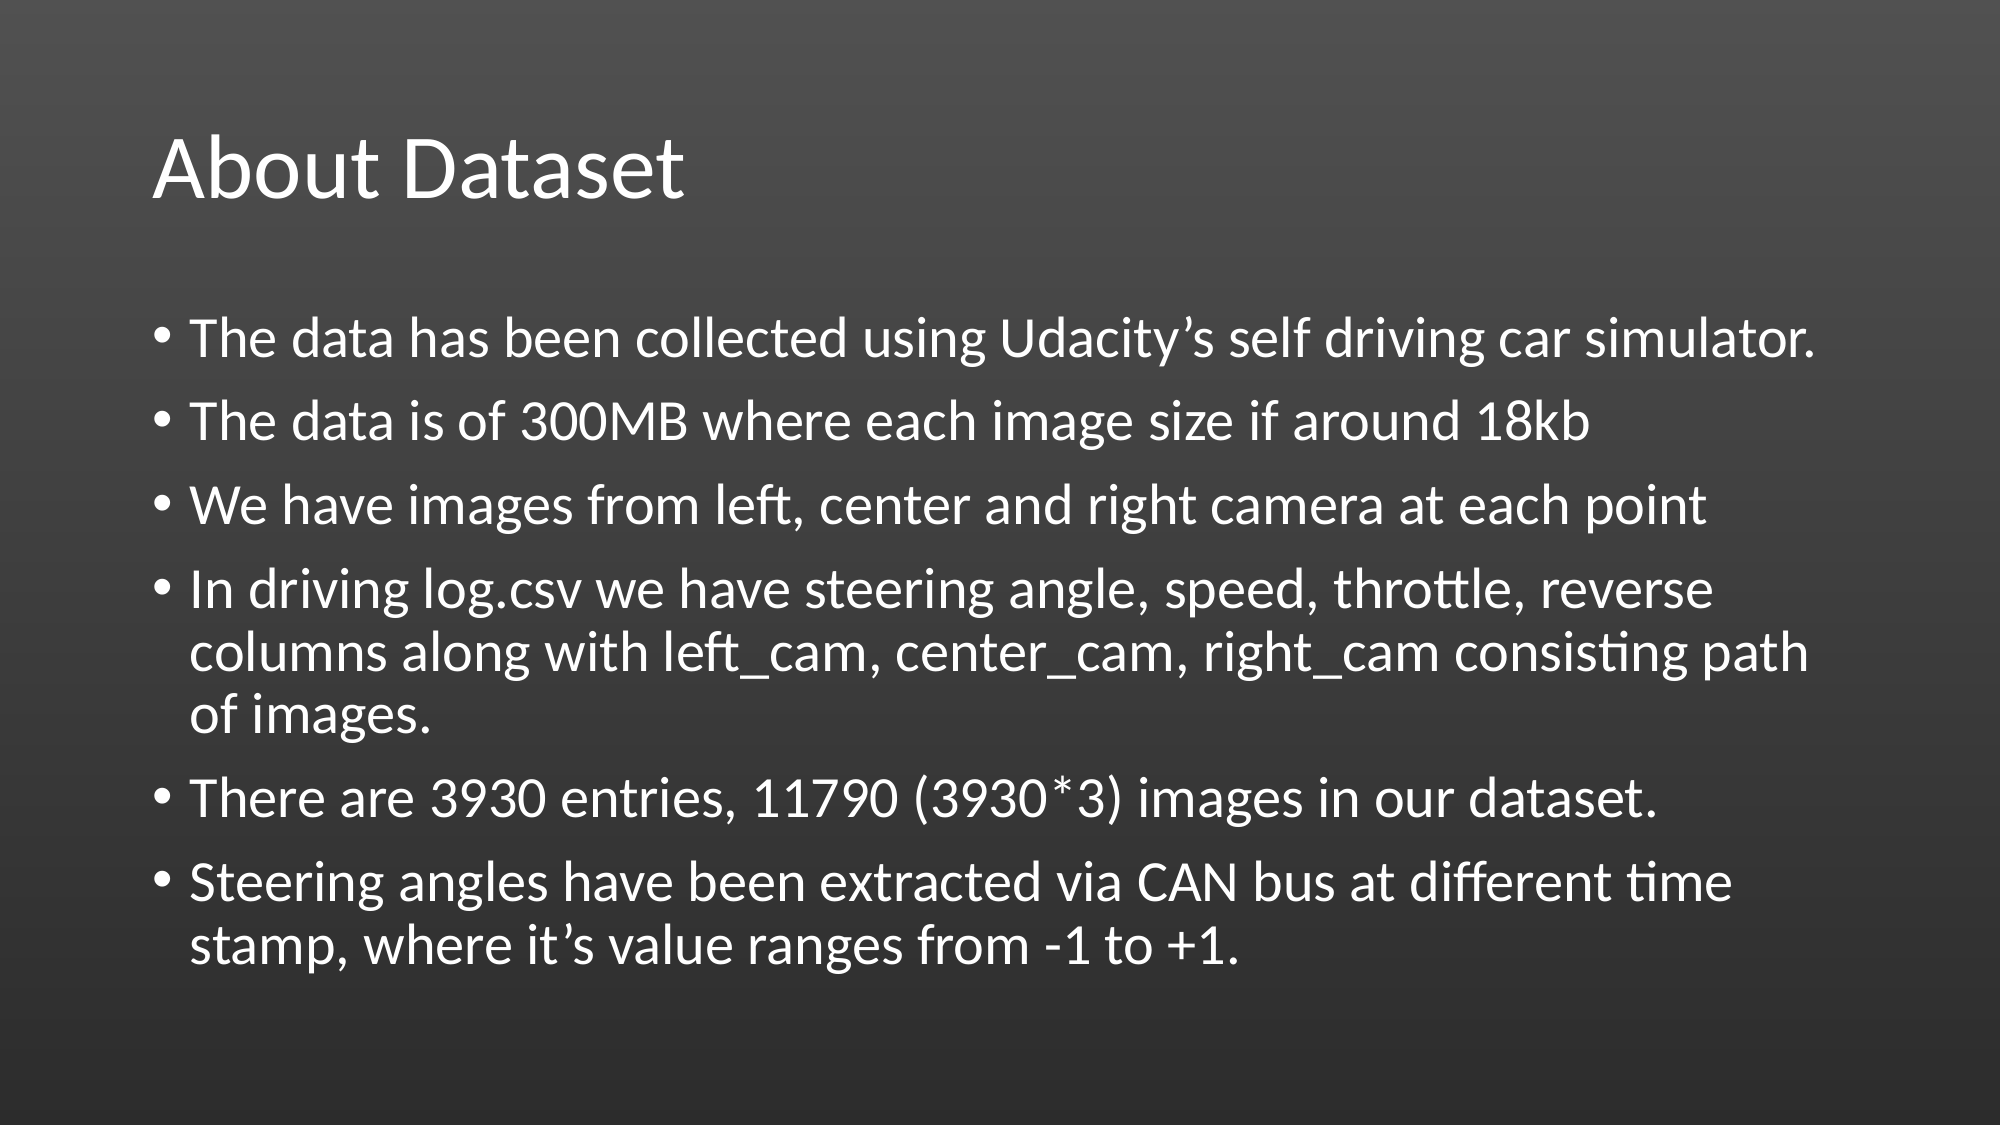

# About Dataset
The data has been collected using Udacity’s self driving car simulator.
The data is of 300MB where each image size if around 18kb
We have images from left, center and right camera at each point
In driving log.csv we have steering angle, speed, throttle, reverse columns along with left_cam, center_cam, right_cam consisting path of images.
There are 3930 entries, 11790 (3930*3) images in our dataset.
Steering angles have been extracted via CAN bus at different time stamp, where it’s value ranges from -1 to +1.